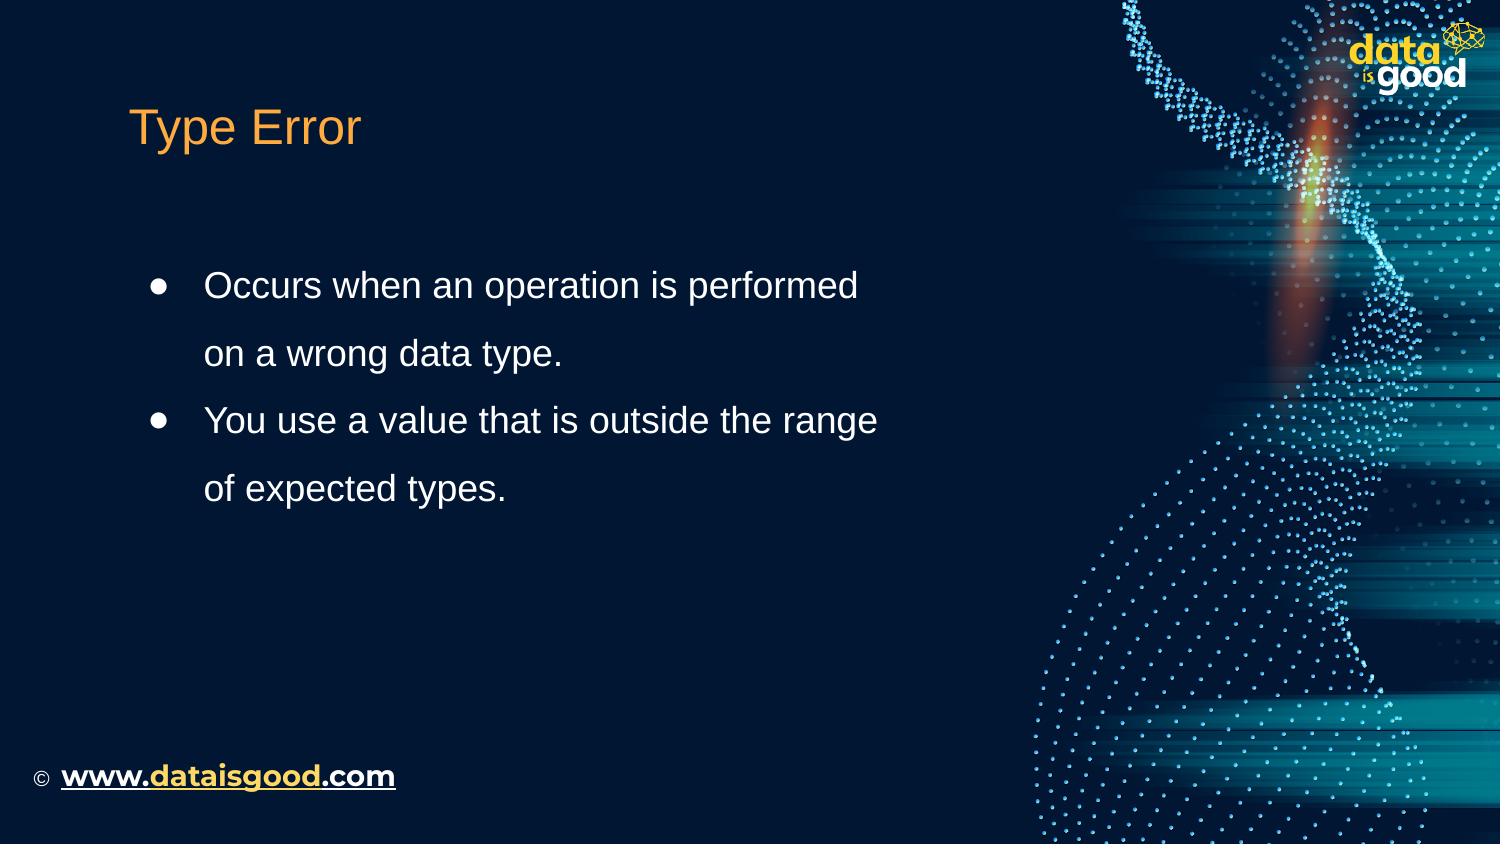

# Type Error
Occurs when an operation is performed on a wrong data type.
You use a value that is outside the range of expected types.